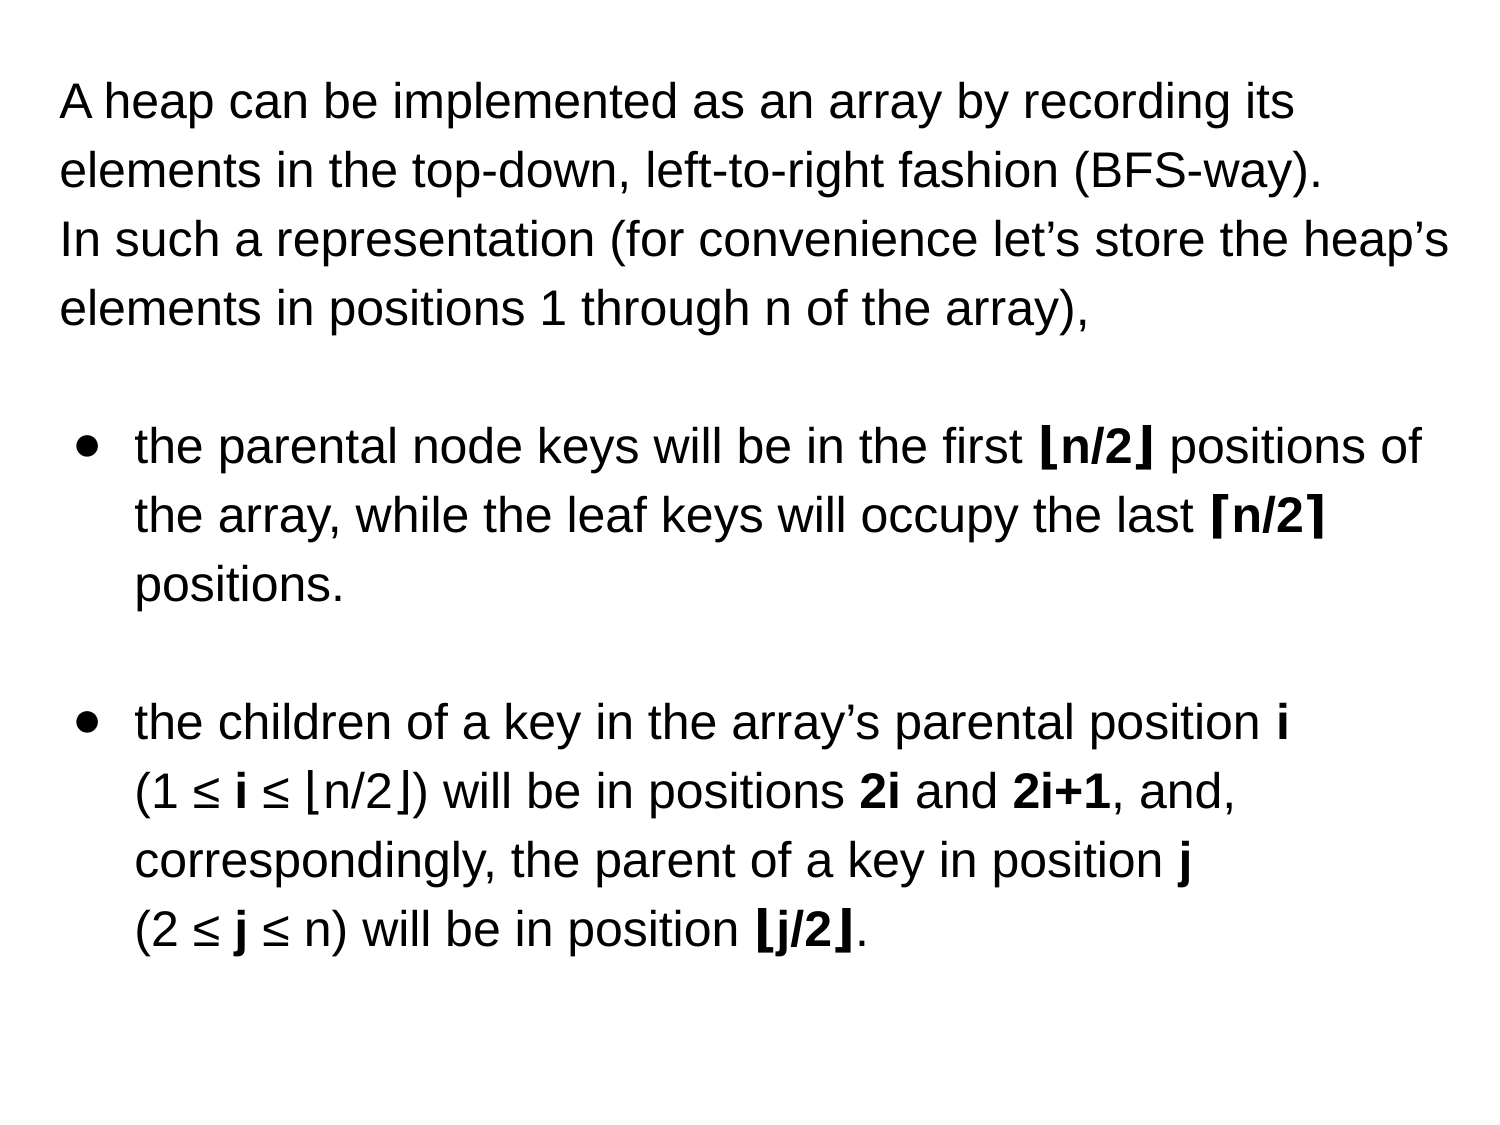

A heap can be implemented as an array by recording its elements in the top-down, left-to-right fashion (BFS-way).
In such a representation (for convenience let’s store the heap’s elements in positions 1 through n of the array),

the parental node keys will be in the first ⌊n/2⌋ positions of the array, while the leaf keys will occupy the last ⌈n/2⌉ positions.

the children of a key in the array’s parental position i         (1 ≤ i ≤ ⌊n/2⌋) will be in positions 2i and 2i+1, and, correspondingly, the parent of a key in position j                (2 ≤ j ≤ n) will be in position ⌊j/2⌋.